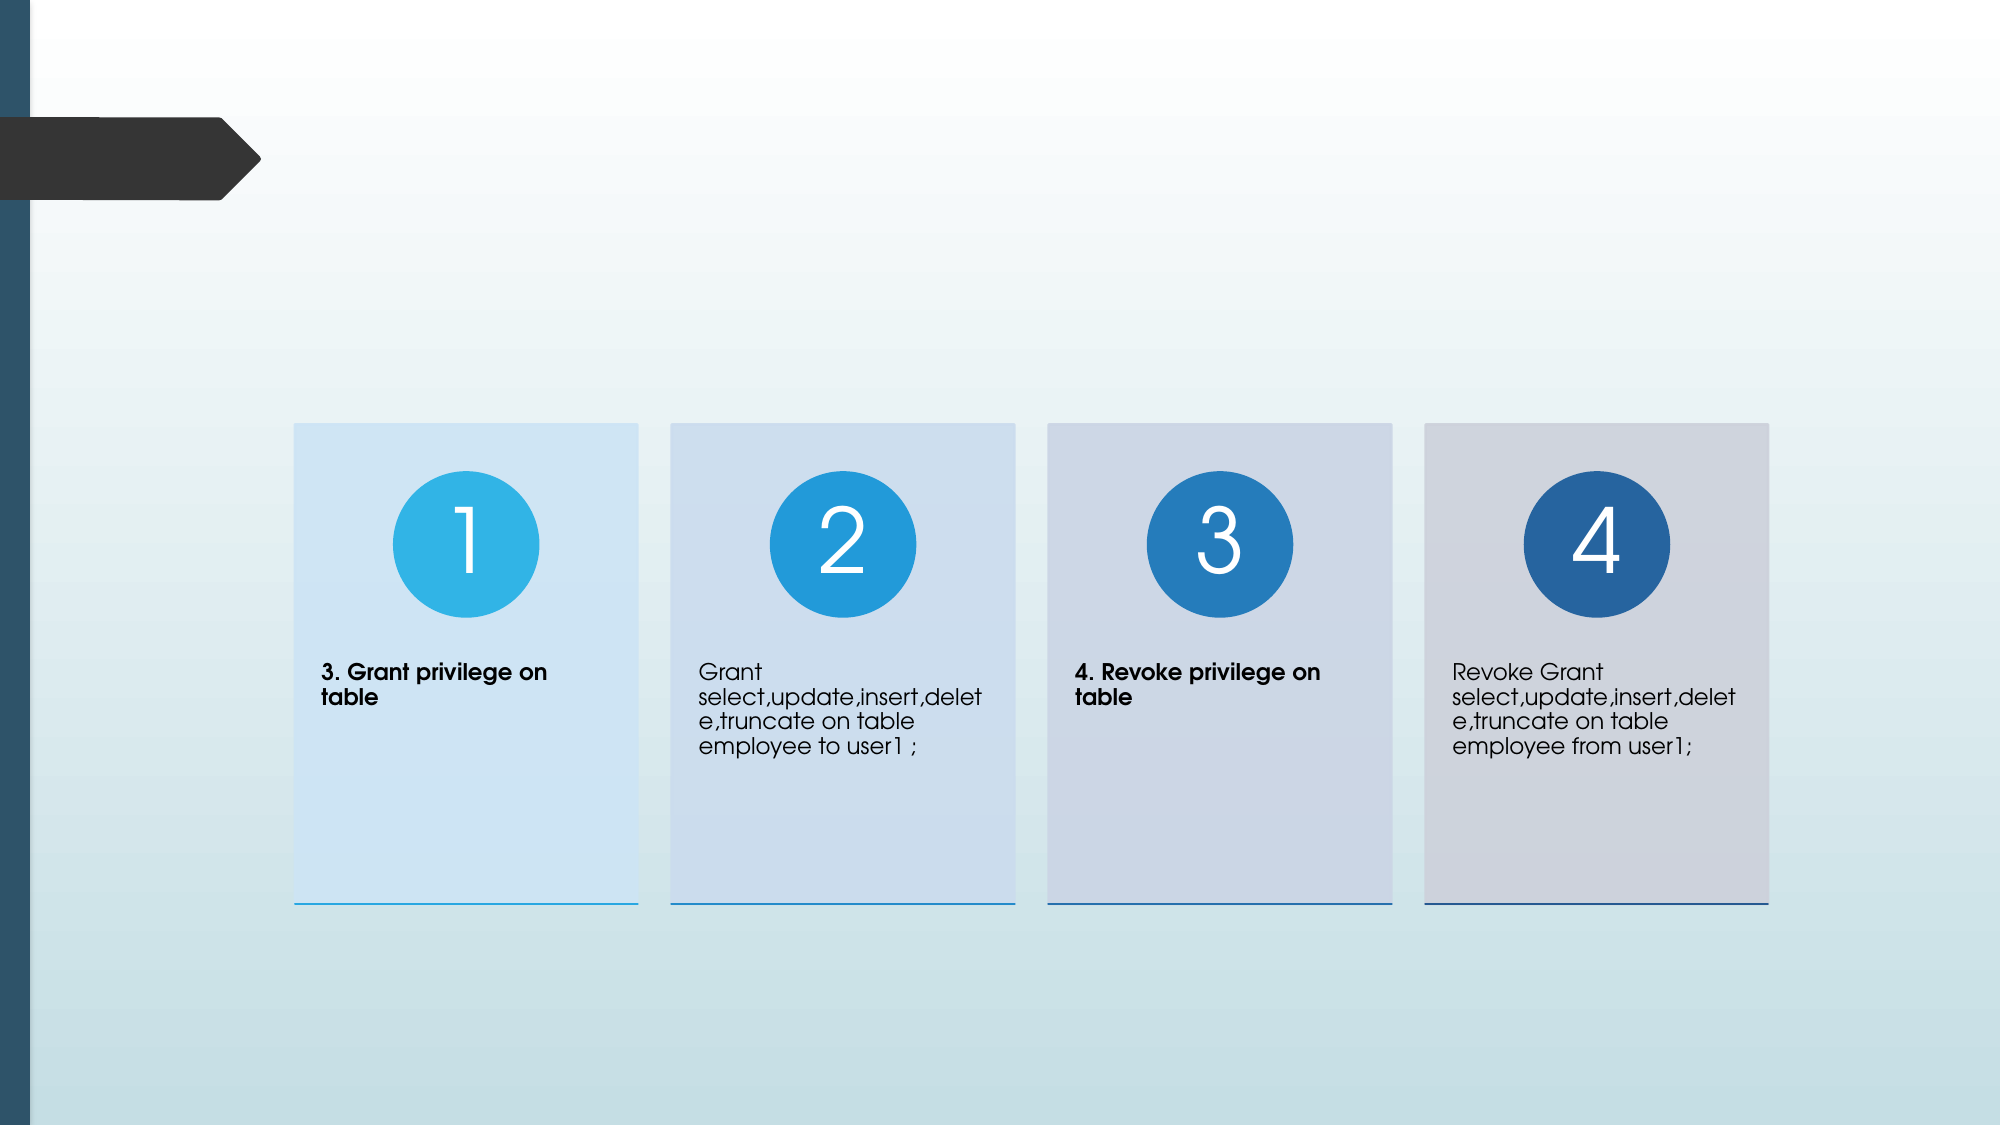

3. Grant privilege on table
1
Grant select,update,insert,delete,truncate on table employee to user1 ;
2
4. Revoke privilege on table
3
Revoke Grant select,update,insert,delete,truncate on table employee from user1;
4